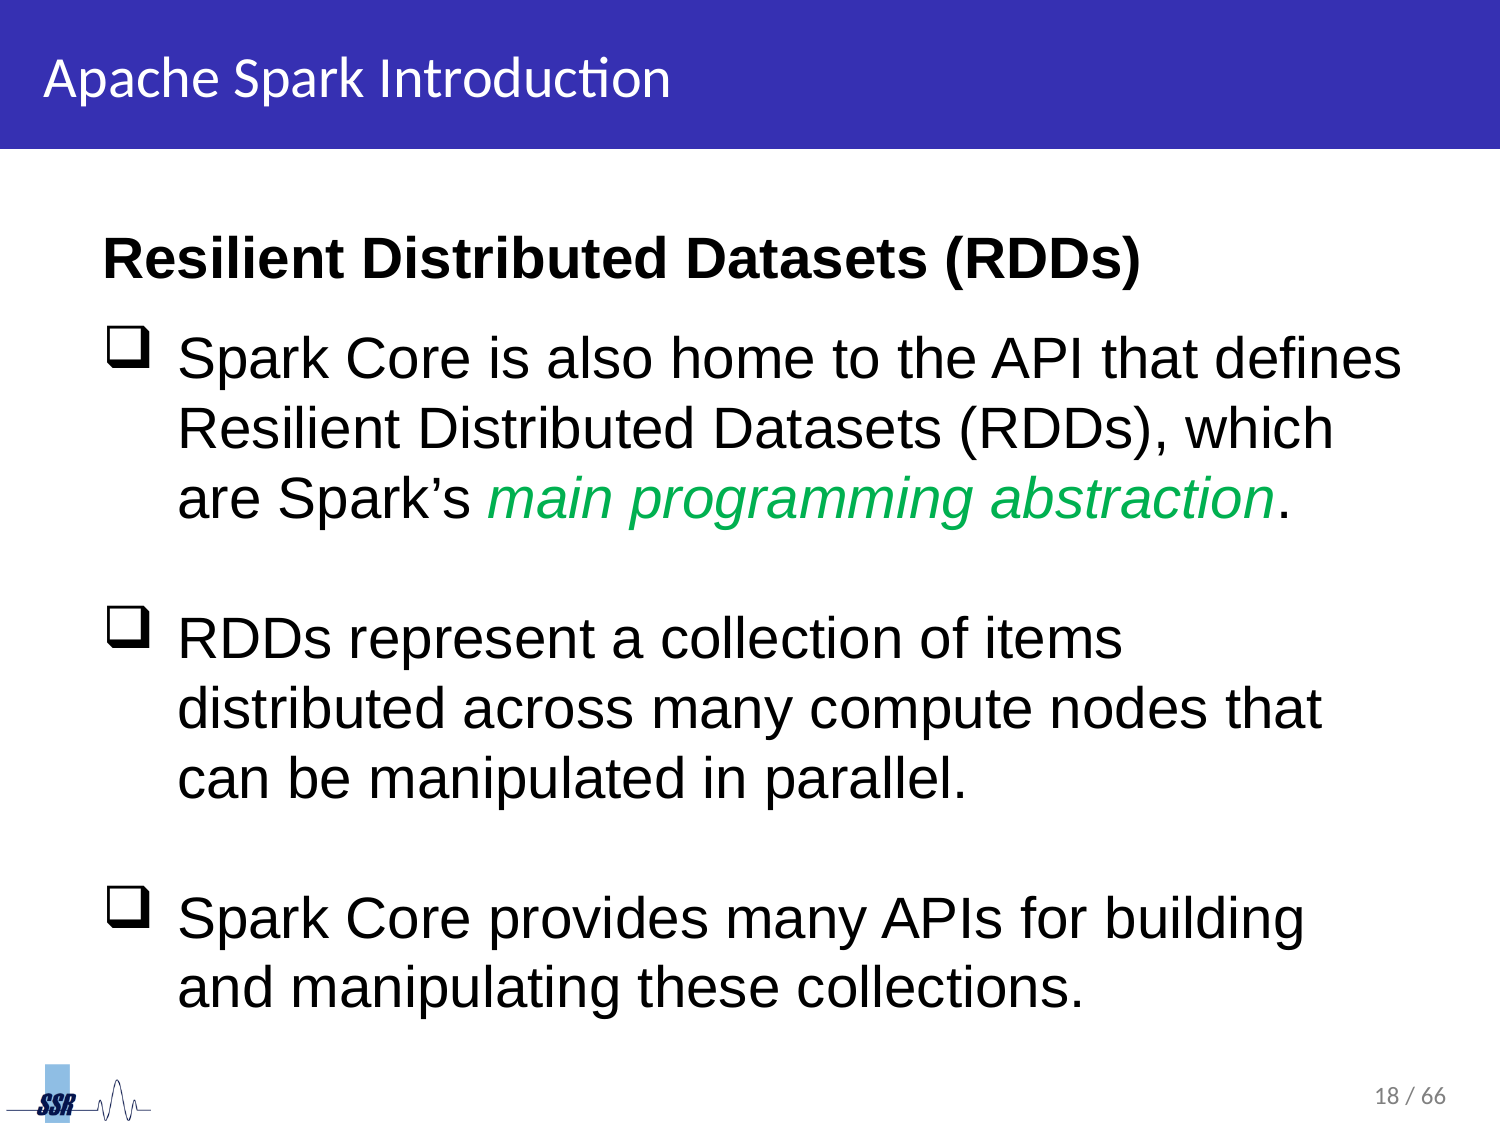

# Apache Spark Introduction
Resilient Distributed Datasets (RDDs)
Spark Core is also home to the API that defines Resilient Distributed Datasets (RDDs), which are Spark’s main programming abstraction.

RDDs represent a collection of items distributed across many compute nodes that can be manipulated in parallel.

Spark Core provides many APIs for building and manipulating these collections.